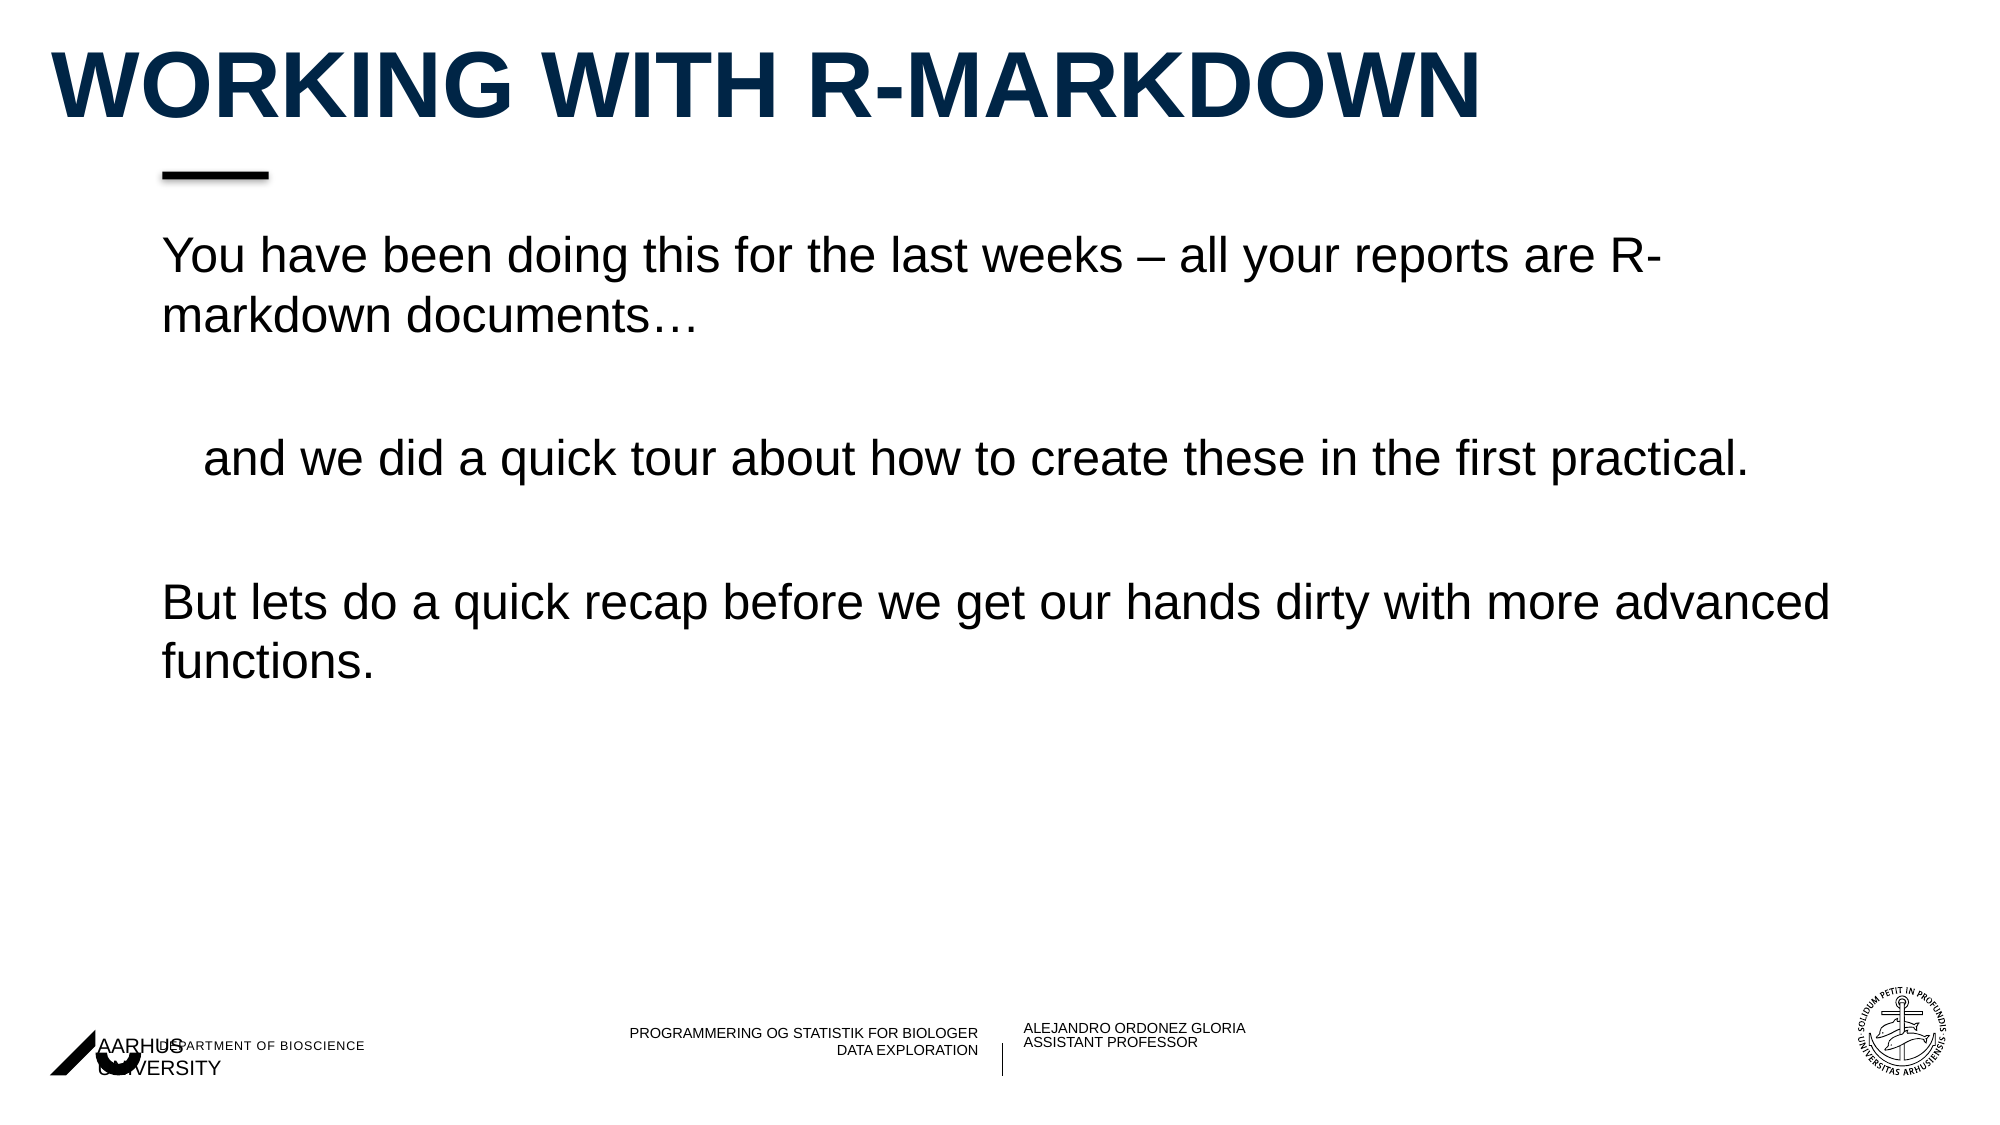

# Working with R-Markdown
You have been doing this for the last weeks – all your reports are R-markdown documents…

and we did a quick tour about how to create these in the first practical.

But lets do a quick recap before we get our hands dirty with more advanced functions.

04/03/202327/08/2018